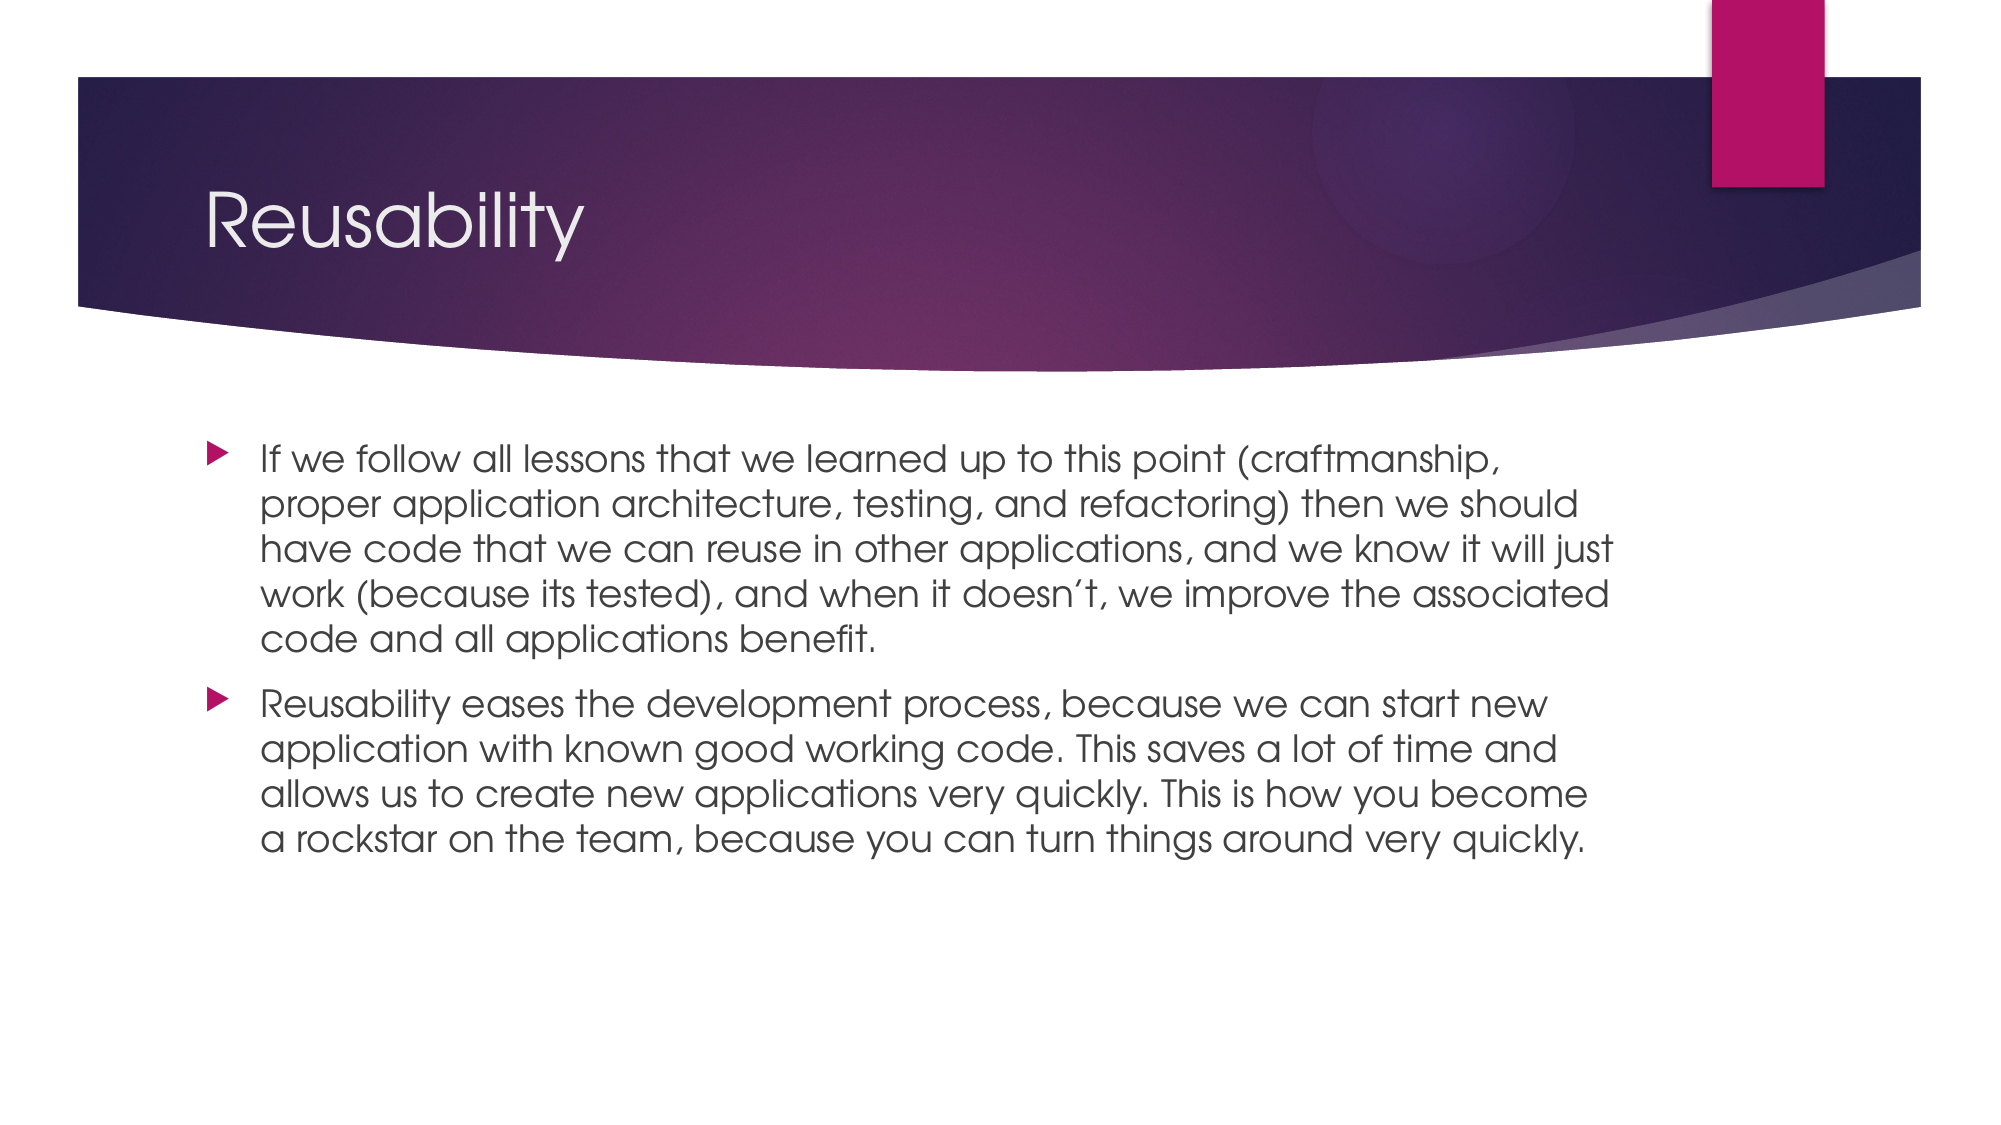

# Reusability
If we follow all lessons that we learned up to this point (craftmanship, proper application architecture, testing, and refactoring) then we should have code that we can reuse in other applications, and we know it will just work (because its tested), and when it doesn’t, we improve the associated code and all applications benefit.
Reusability eases the development process, because we can start new application with known good working code. This saves a lot of time and allows us to create new applications very quickly. This is how you become a rockstar on the team, because you can turn things around very quickly.